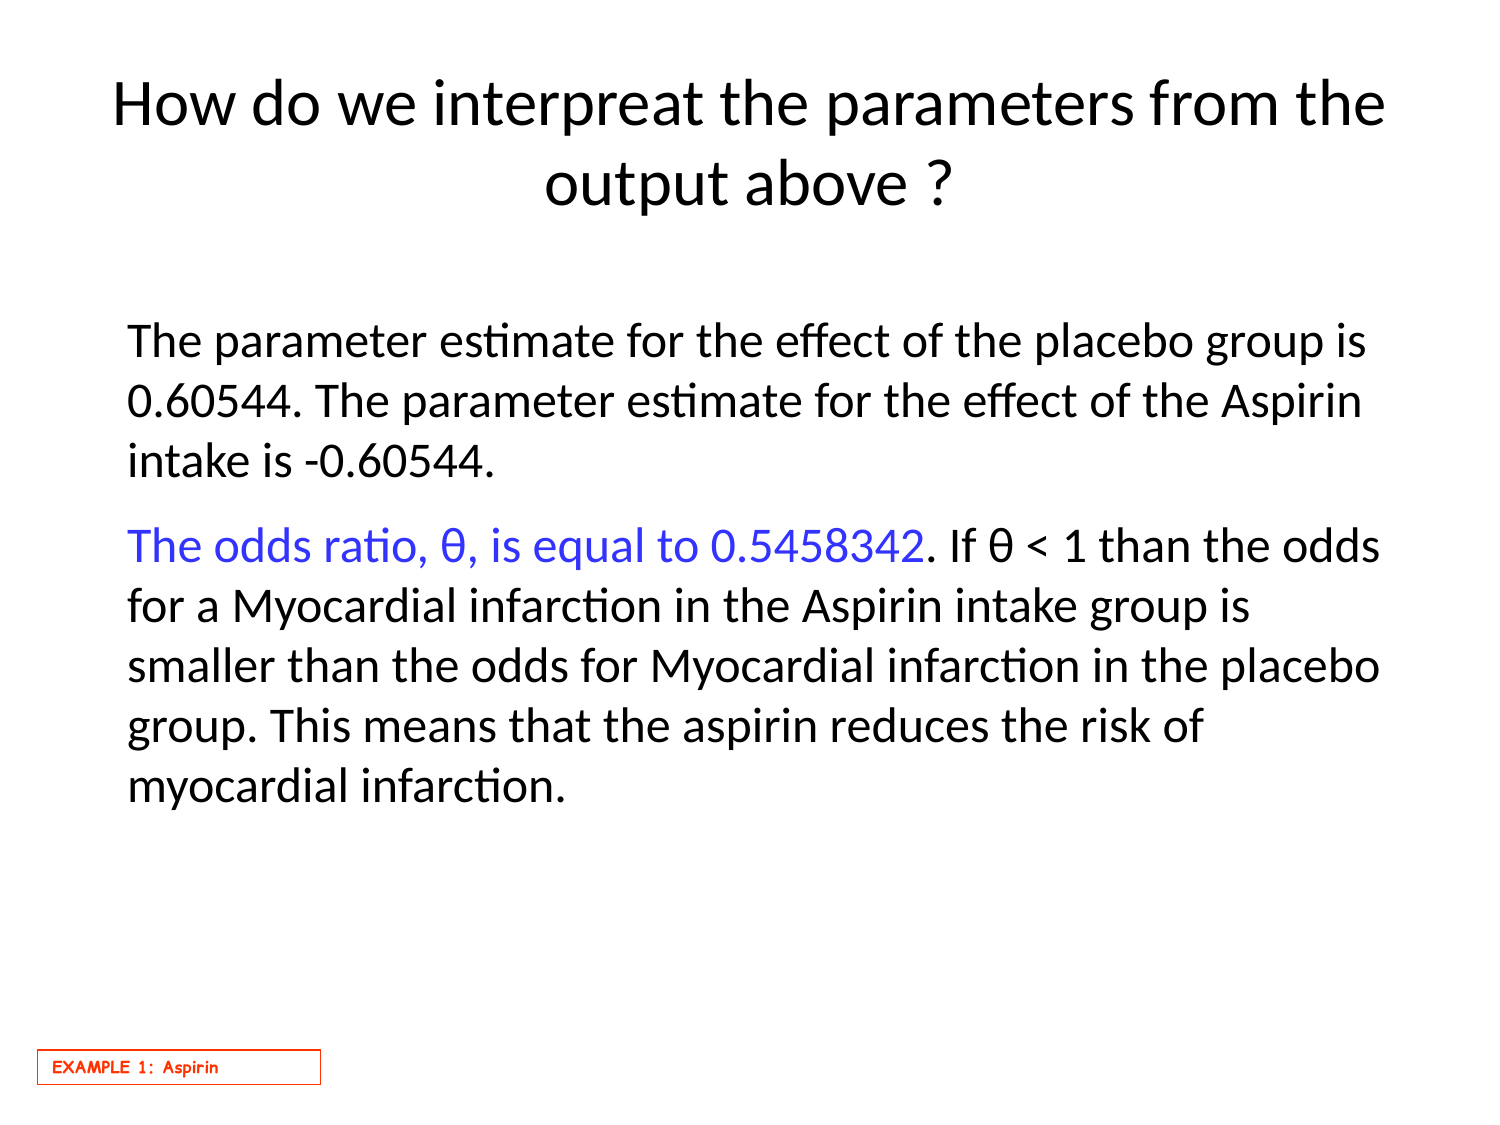

# How do we interpreat the parameters from the output above ?
The parameter estimate for the effect of the placebo group is 0.60544. The parameter estimate for the effect of the Aspirin intake is -0.60544.
The odds ratio, θ, is equal to 0.5458342. If θ < 1 than the odds for a Myocardial infarction in the Aspirin intake group is smaller than the odds for Myocardial infarction in the placebo group. This means that the aspirin reduces the risk of myocardial infarction.

EXAMPLE 1: Aspirin